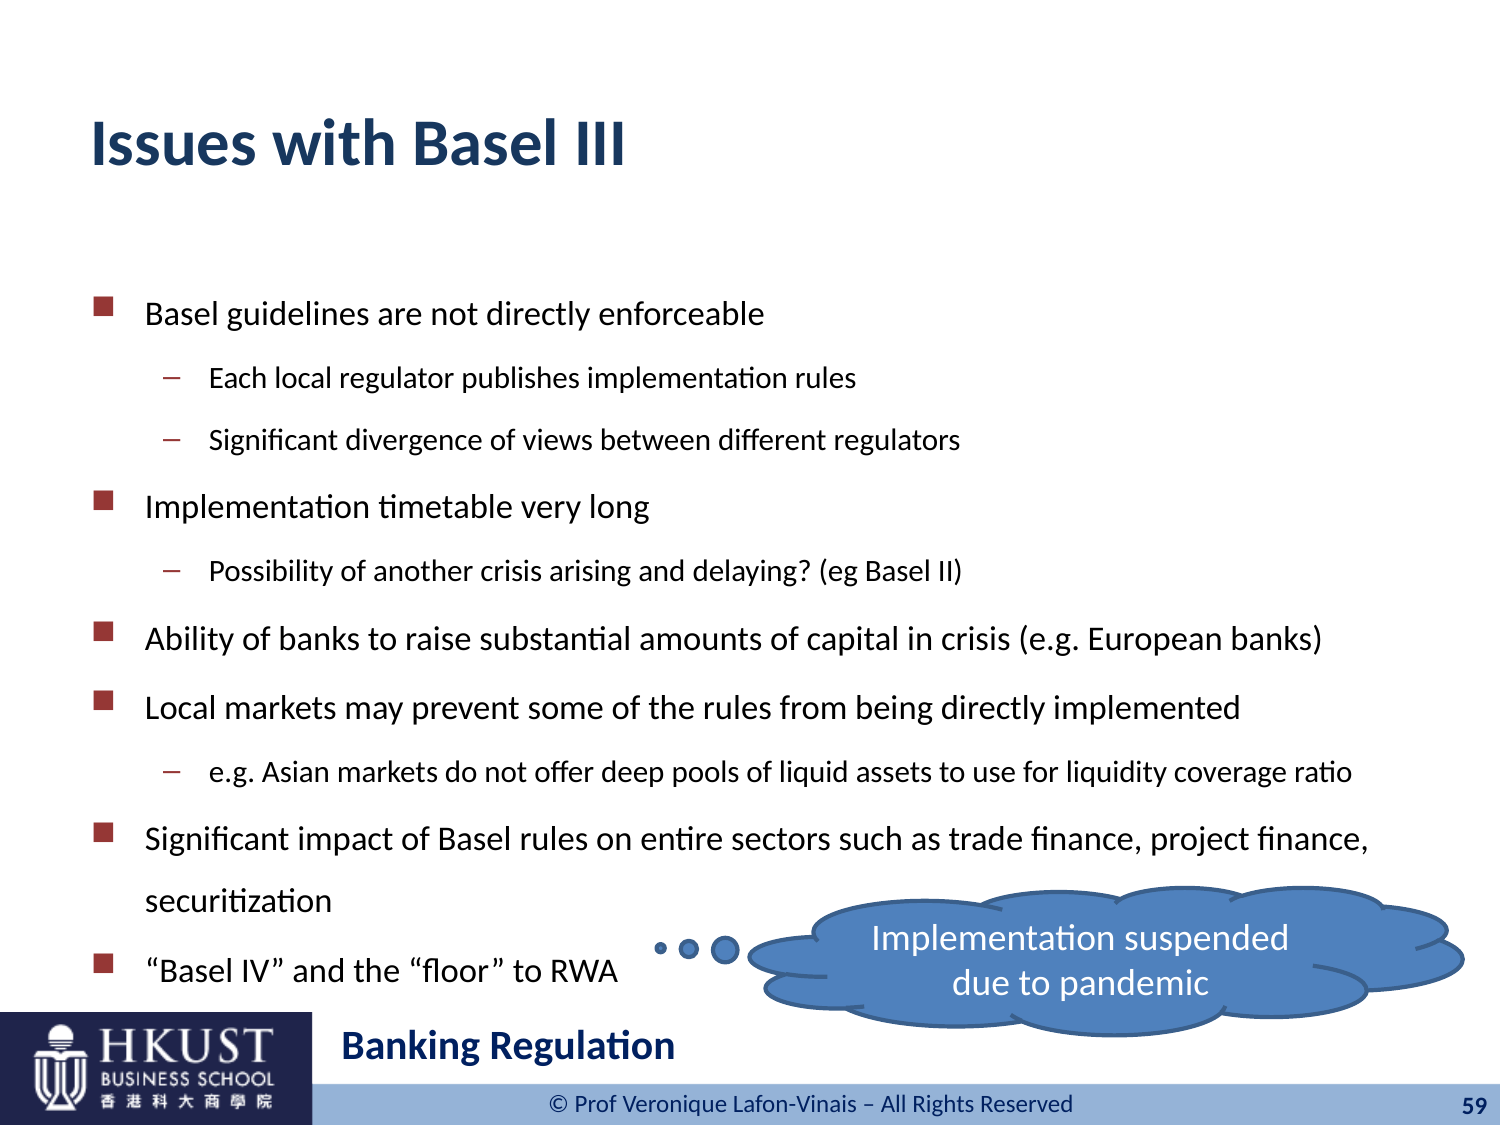

# Issues with Basel III
Basel guidelines are not directly enforceable
Each local regulator publishes implementation rules
Significant divergence of views between different regulators
Implementation timetable very long
Possibility of another crisis arising and delaying? (eg Basel II)
Ability of banks to raise substantial amounts of capital in crisis (e.g. European banks)
Local markets may prevent some of the rules from being directly implemented
e.g. Asian markets do not offer deep pools of liquid assets to use for liquidity coverage ratio
Significant impact of Basel rules on entire sectors such as trade finance, project finance, securitization
“Basel IV” and the “floor” to RWA
Implementation suspended due to pandemic
Banking Regulation
59